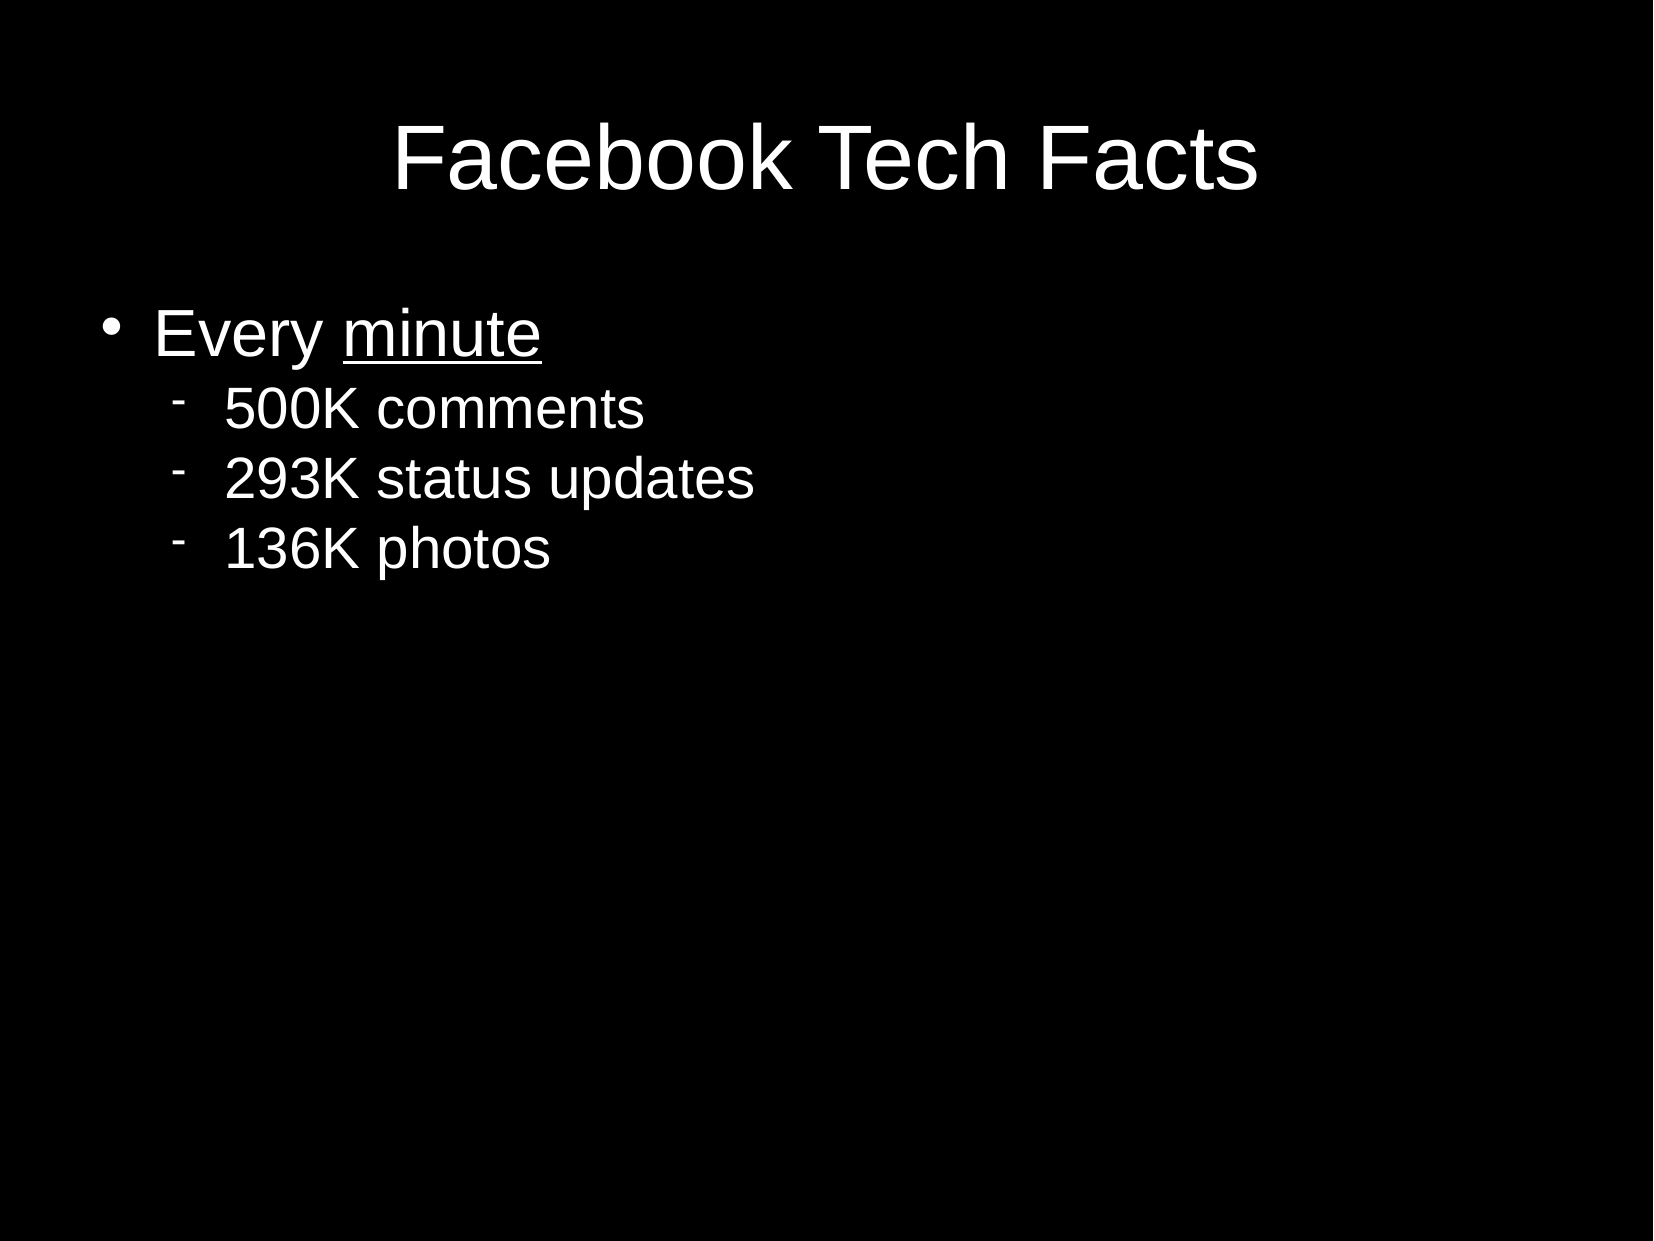

Facebook Tech Facts
Every minute
500K comments
293K status updates
136K photos